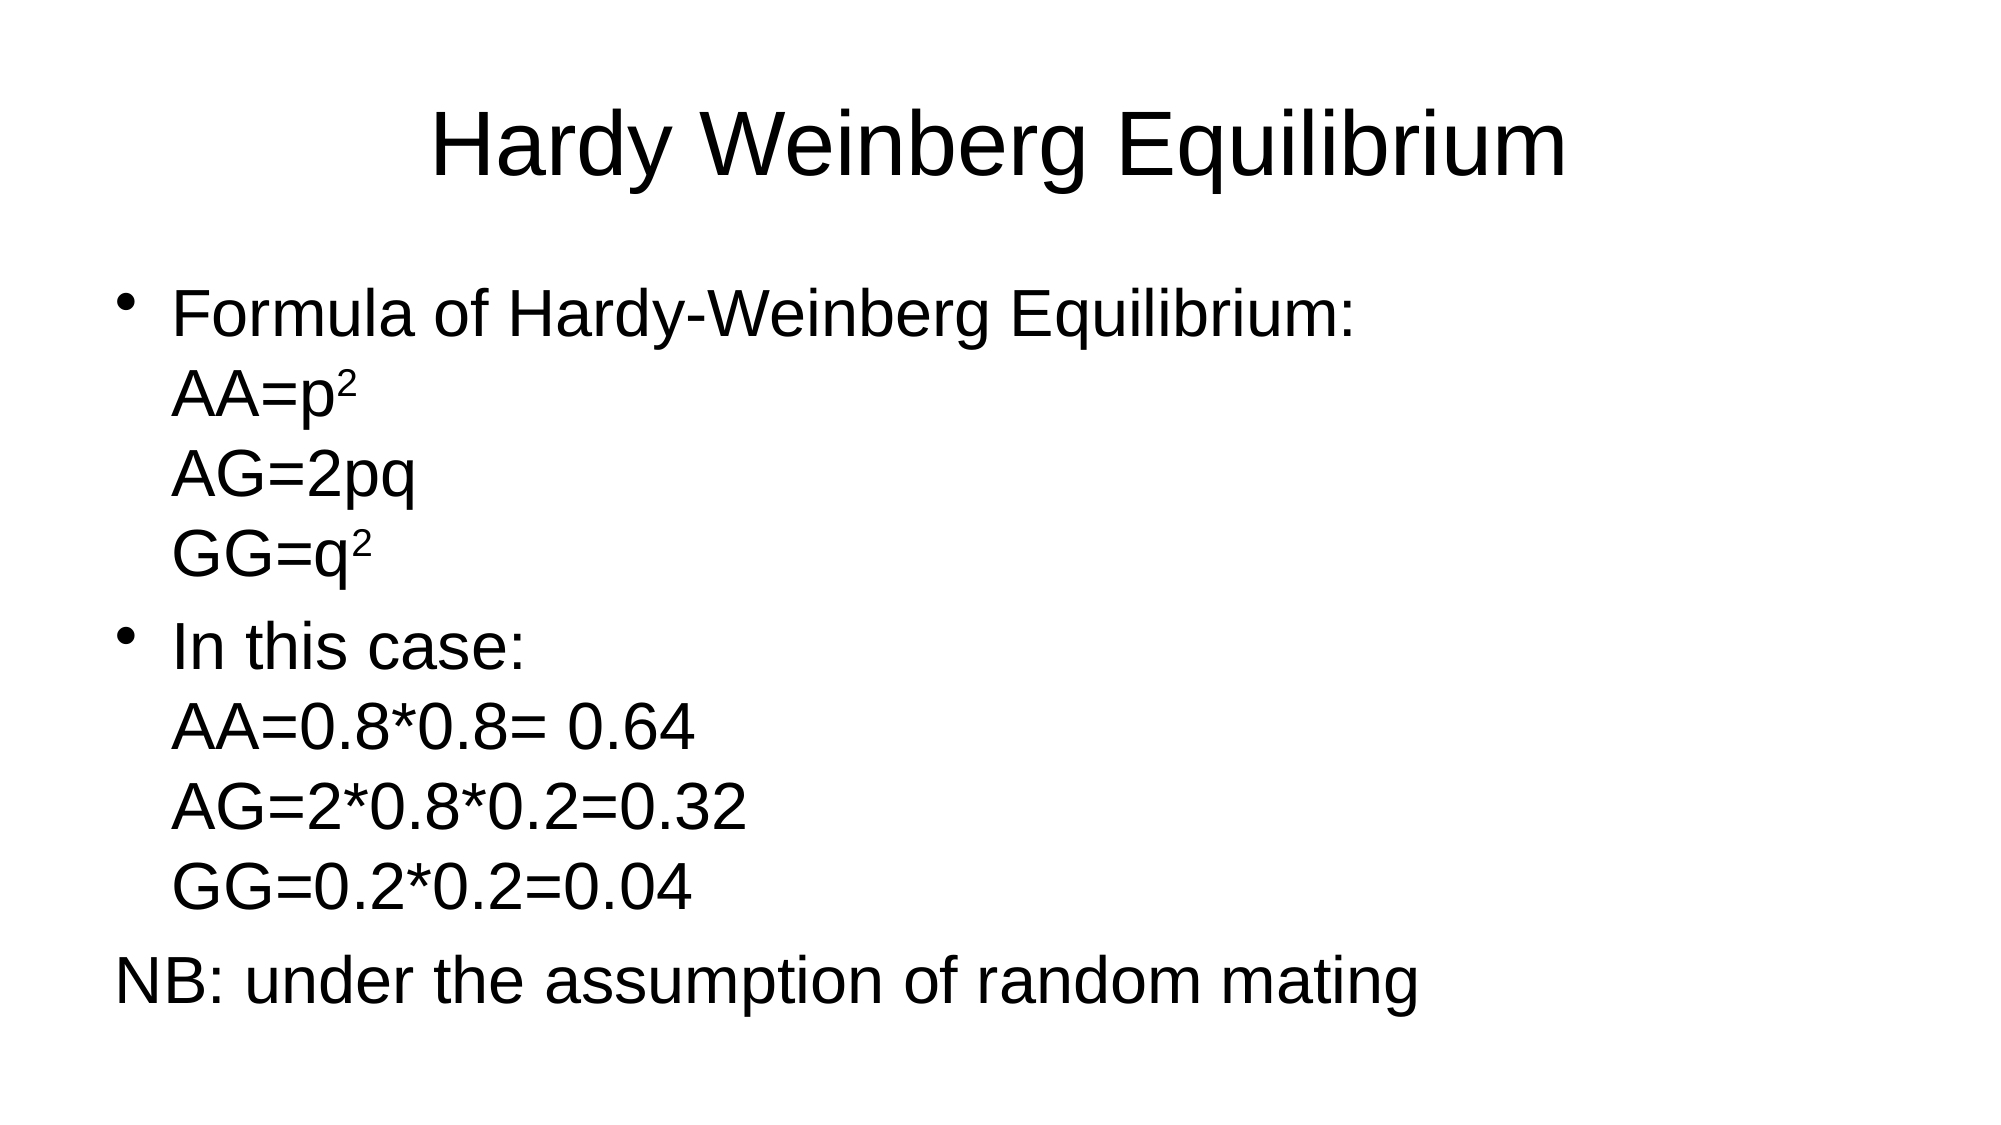

# Hardy Weinberg Equilibrium
Formula of Hardy-Weinberg Equilibrium:
AA=p2
AG=2pq
GG=q2
In this case:
AA=0.8*0.8= 0.64
AG=2*0.8*0.2=0.32
GG=0.2*0.2=0.04
NB: under the assumption of random mating